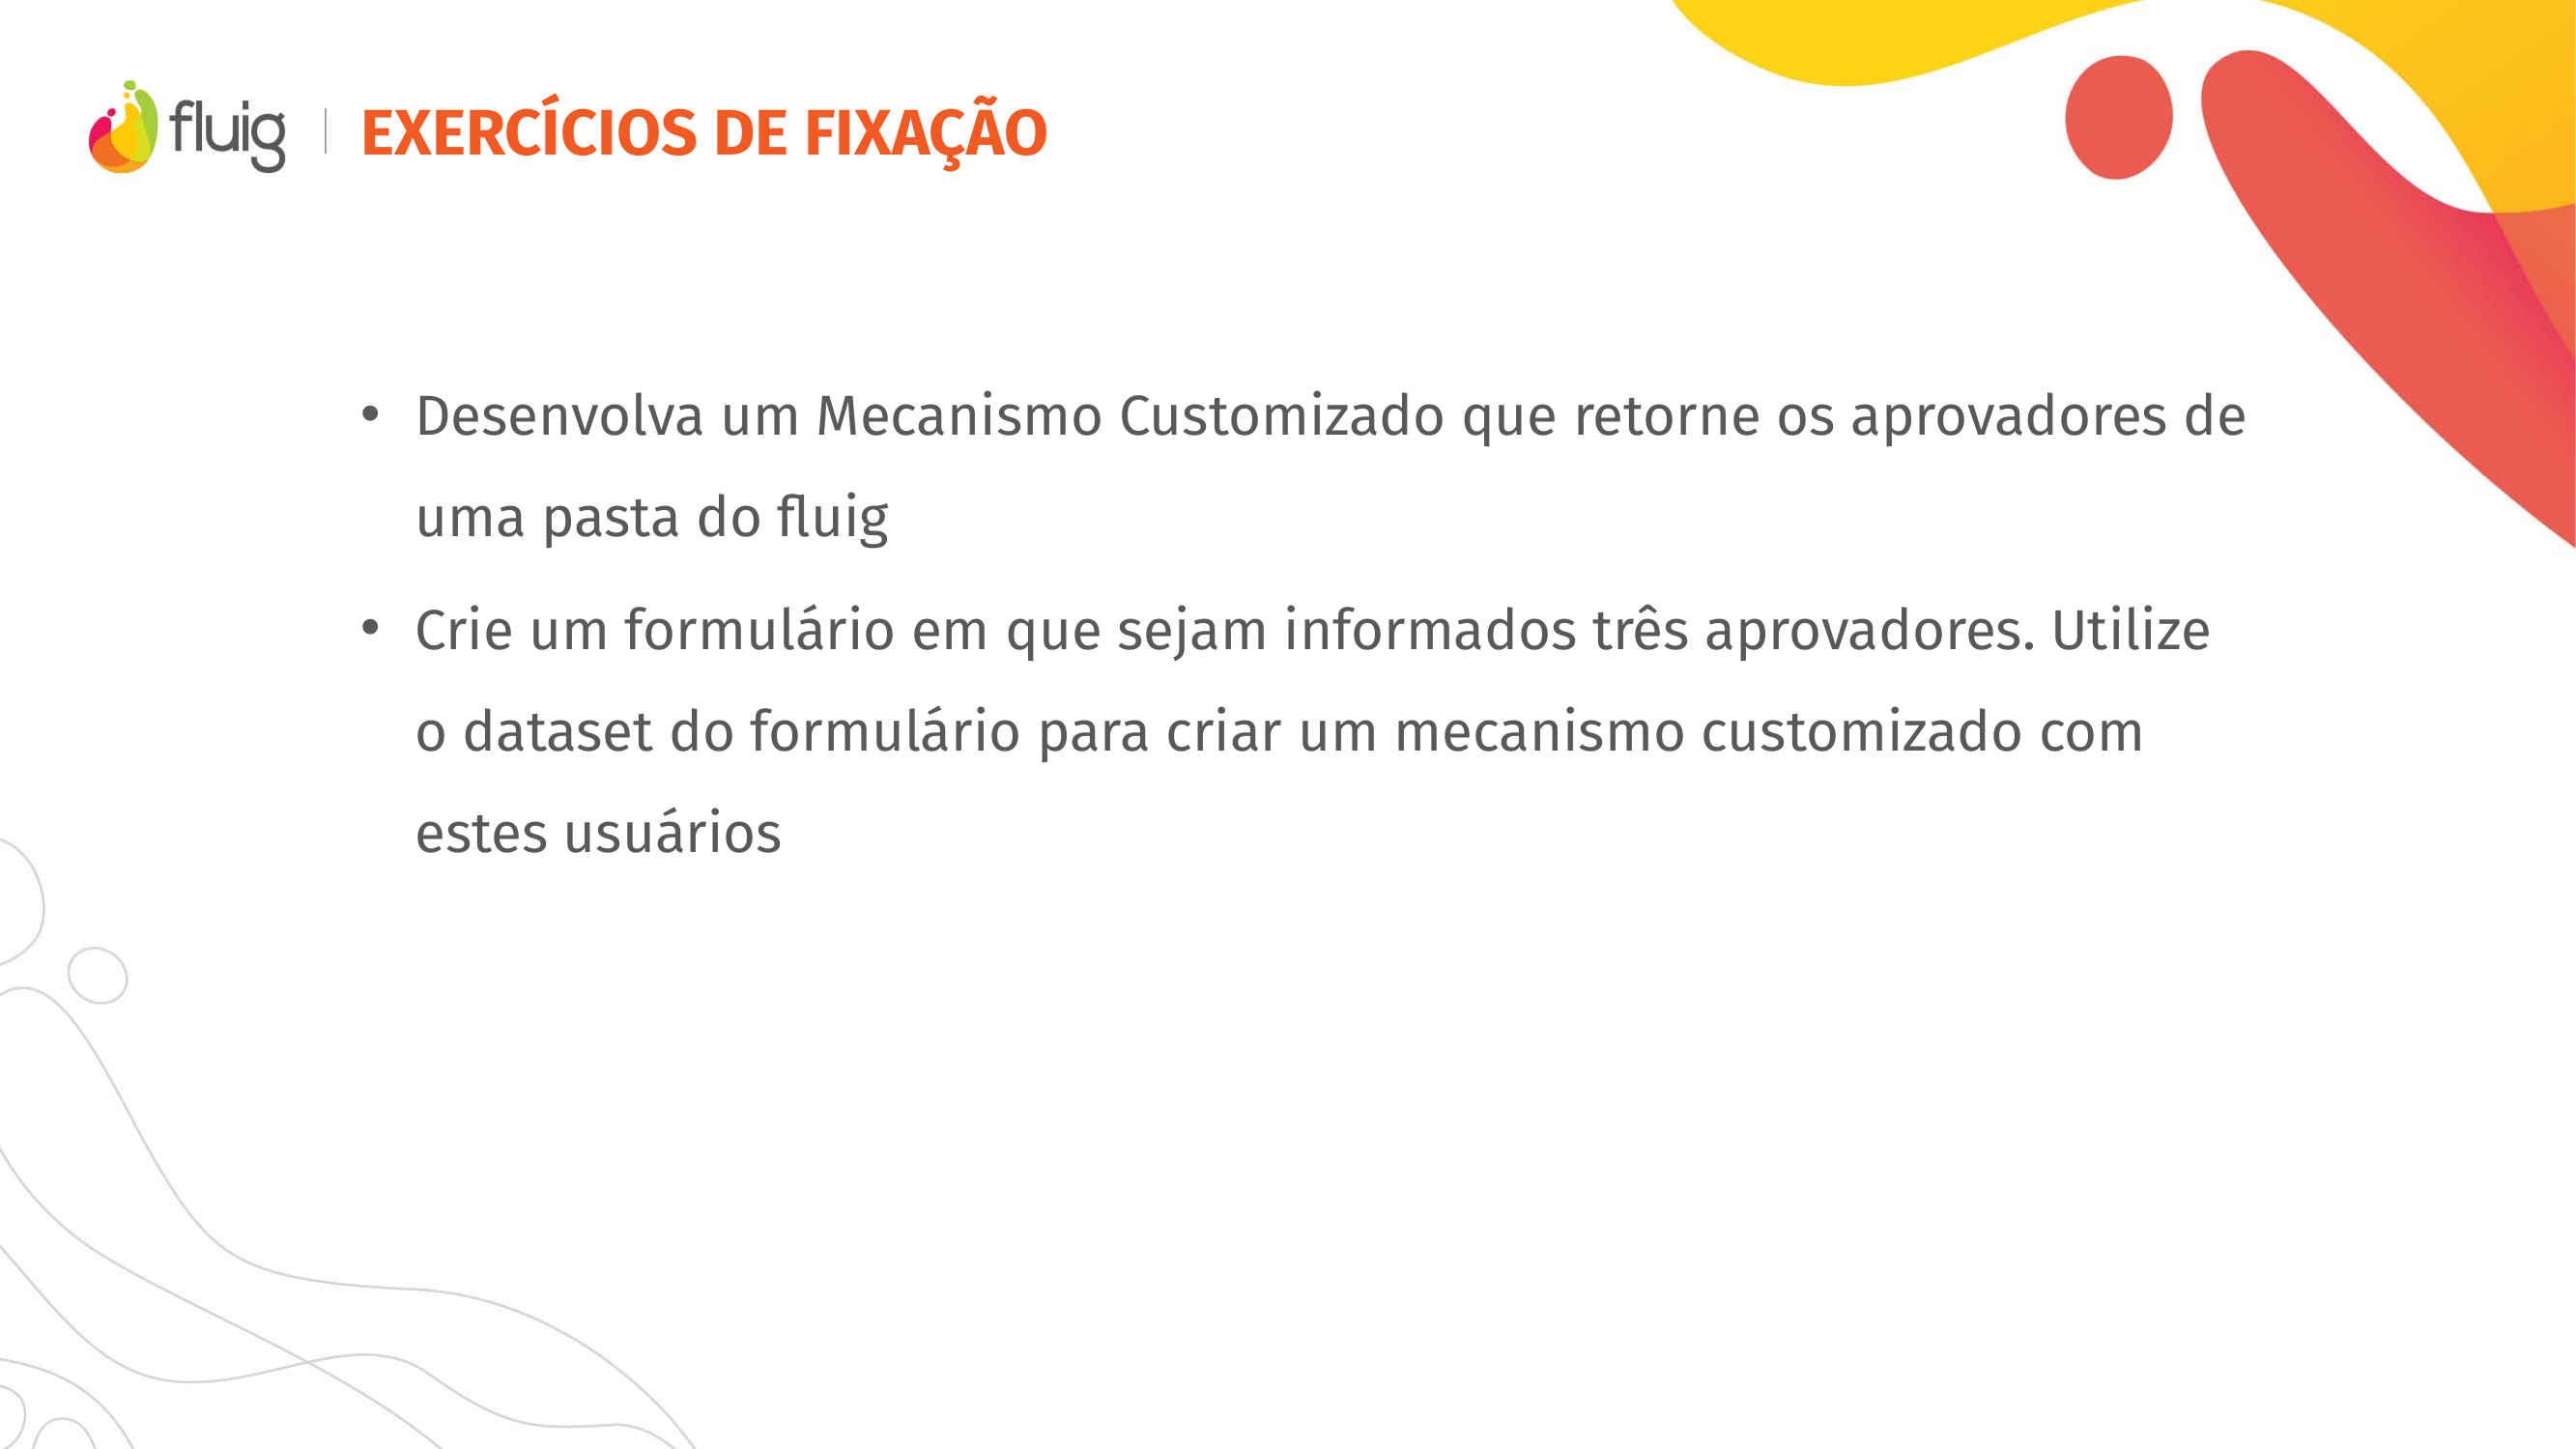

# Exercícios de fixação
Desenvolva um Mecanismo Customizado que retorne os aprovadores de uma pasta do fluig
Crie um formulário em que sejam informados três aprovadores. Utilize o dataset do formulário para criar um mecanismo customizado com estes usuários